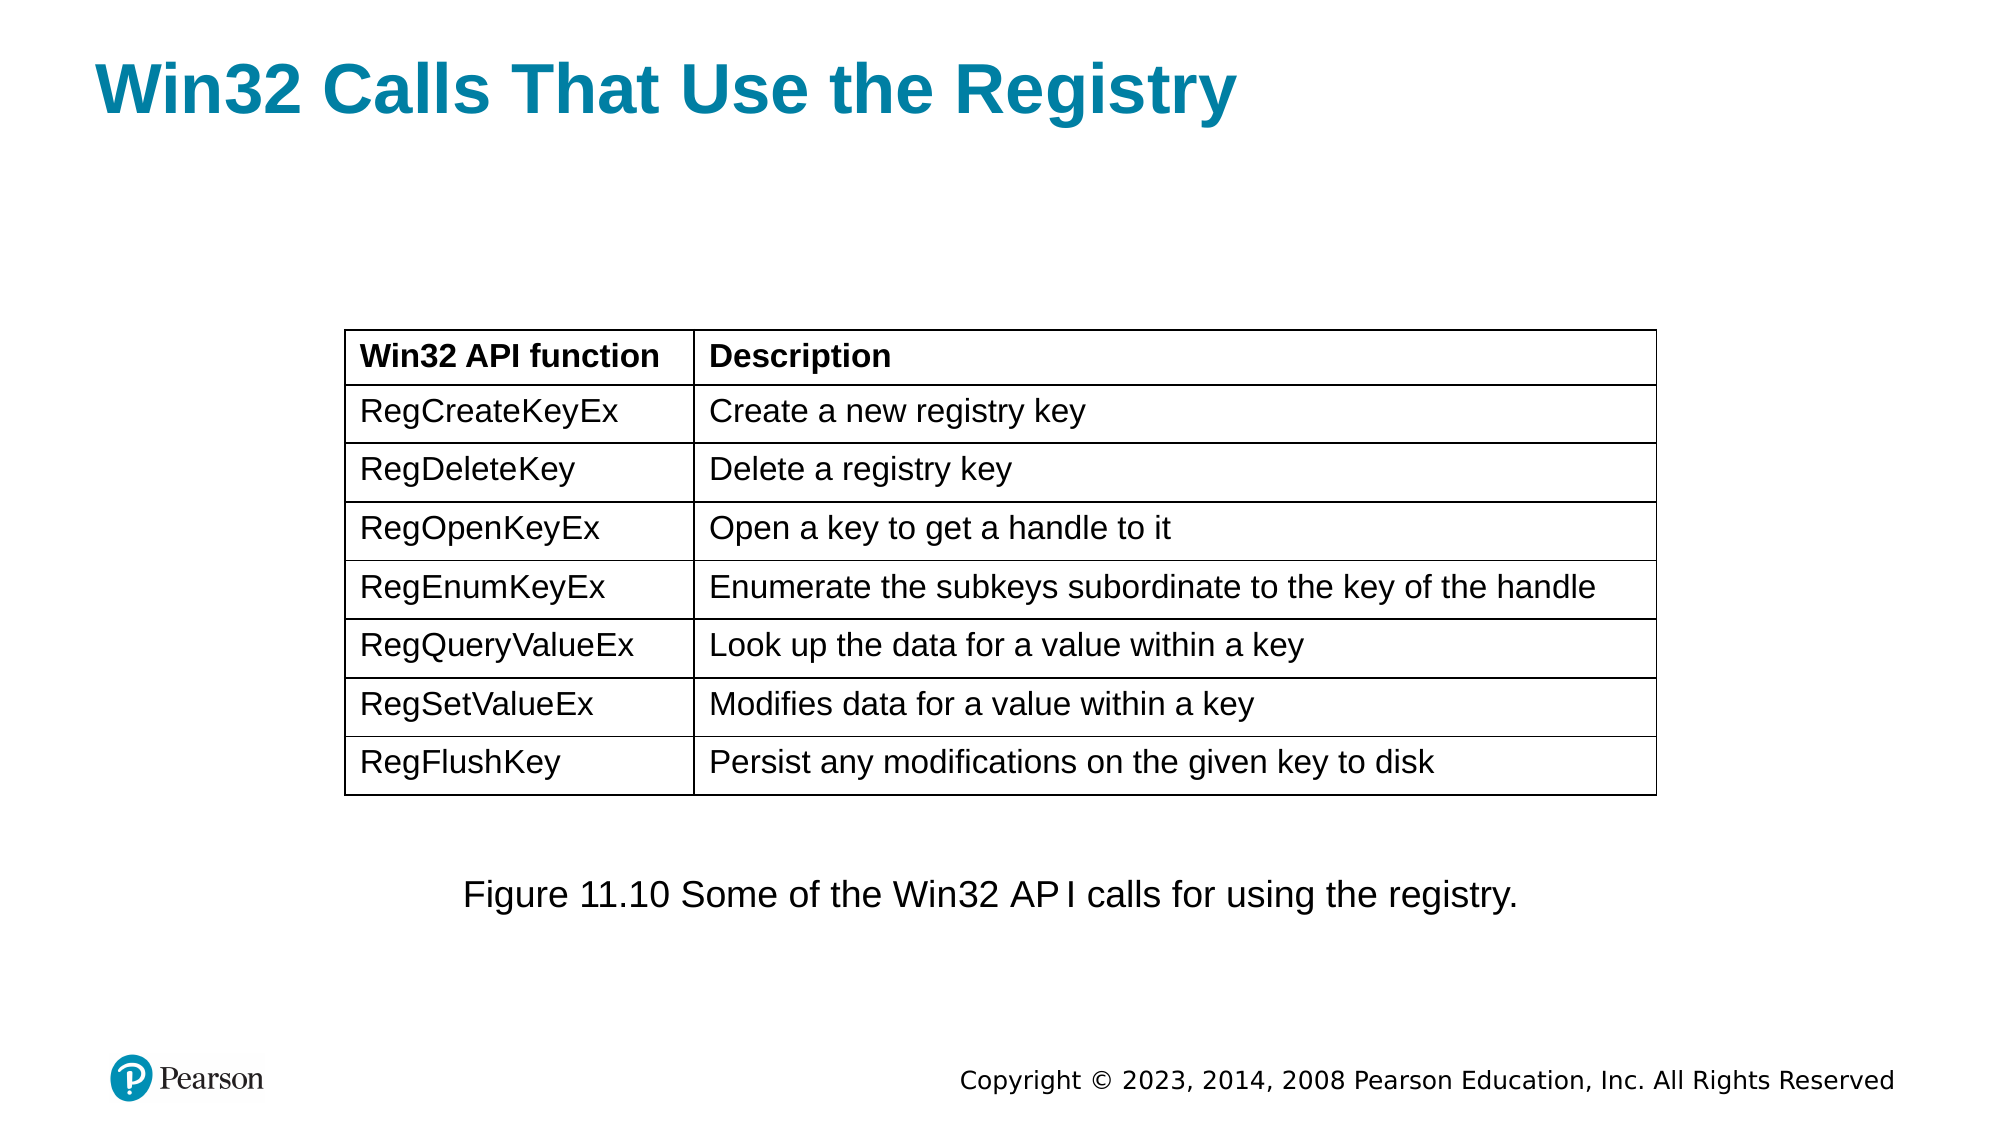

# Win 32 Calls That Use the Registry
| Win32 API function | Description |
| --- | --- |
| Reg Create Key Ex | Create a new registry key |
| Reg Delete Key | Delete a registry key |
| Reg Open Key Ex | Open a key to get a handle to it |
| Reg Enum Key Ex | Enumerate the subkeys subordinate to the key of the handle |
| Reg Query Value Ex | Look up the data for a value within a key |
| Reg Set Value Ex | Modifies data for a value within a key |
| Reg Flush Key | Persist any modifications on the given key to disk |
Figure 11.10 Some of the Win 32 A P I calls for using the registry.